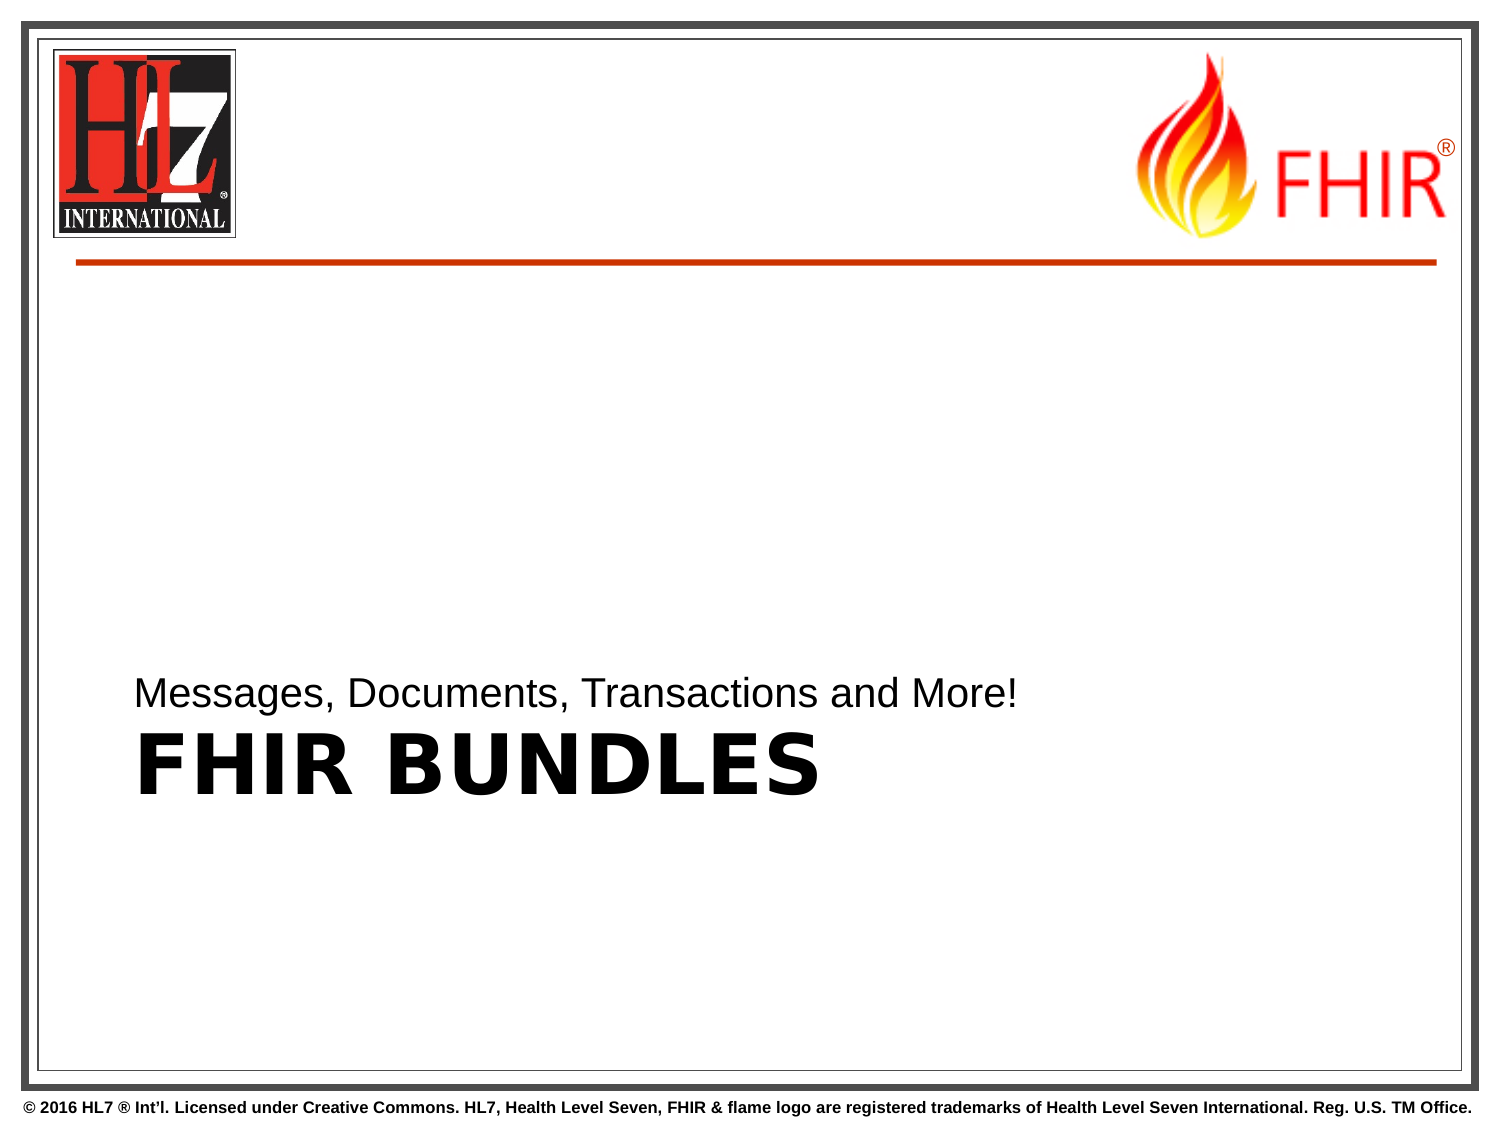

Messages, Documents, Transactions and More!
# FHIR Bundles